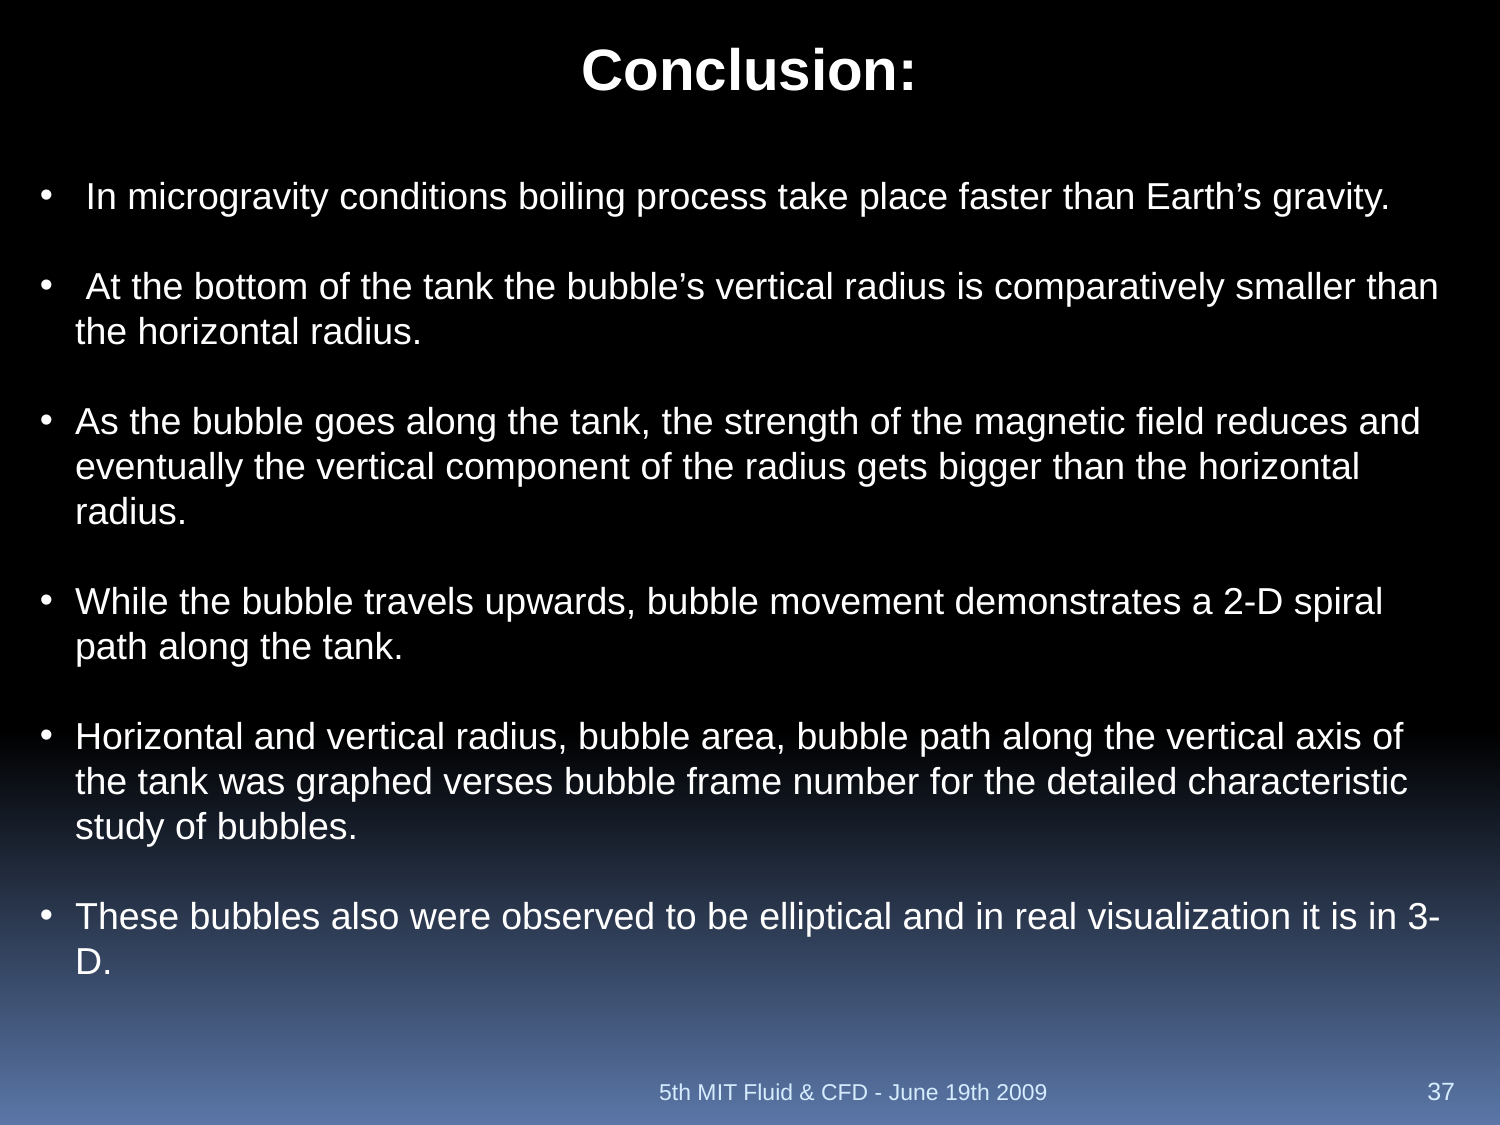

Conclusion:

 In microgravity conditions boiling process take place faster than Earth’s gravity.

 At the bottom of the tank the bubble’s vertical radius is comparatively smaller than the horizontal radius.

As the bubble goes along the tank, the strength of the magnetic field reduces and eventually the vertical component of the radius gets bigger than the horizontal radius.

While the bubble travels upwards, bubble movement demonstrates a 2-D spiral path along the tank.

Horizontal and vertical radius, bubble area, bubble path along the vertical axis of the tank was graphed verses bubble frame number for the detailed characteristic study of bubbles.

These bubbles also were observed to be elliptical and in real visualization it is in 3-D.

5th MIT Fluid & CFD - June 19th 2009
37